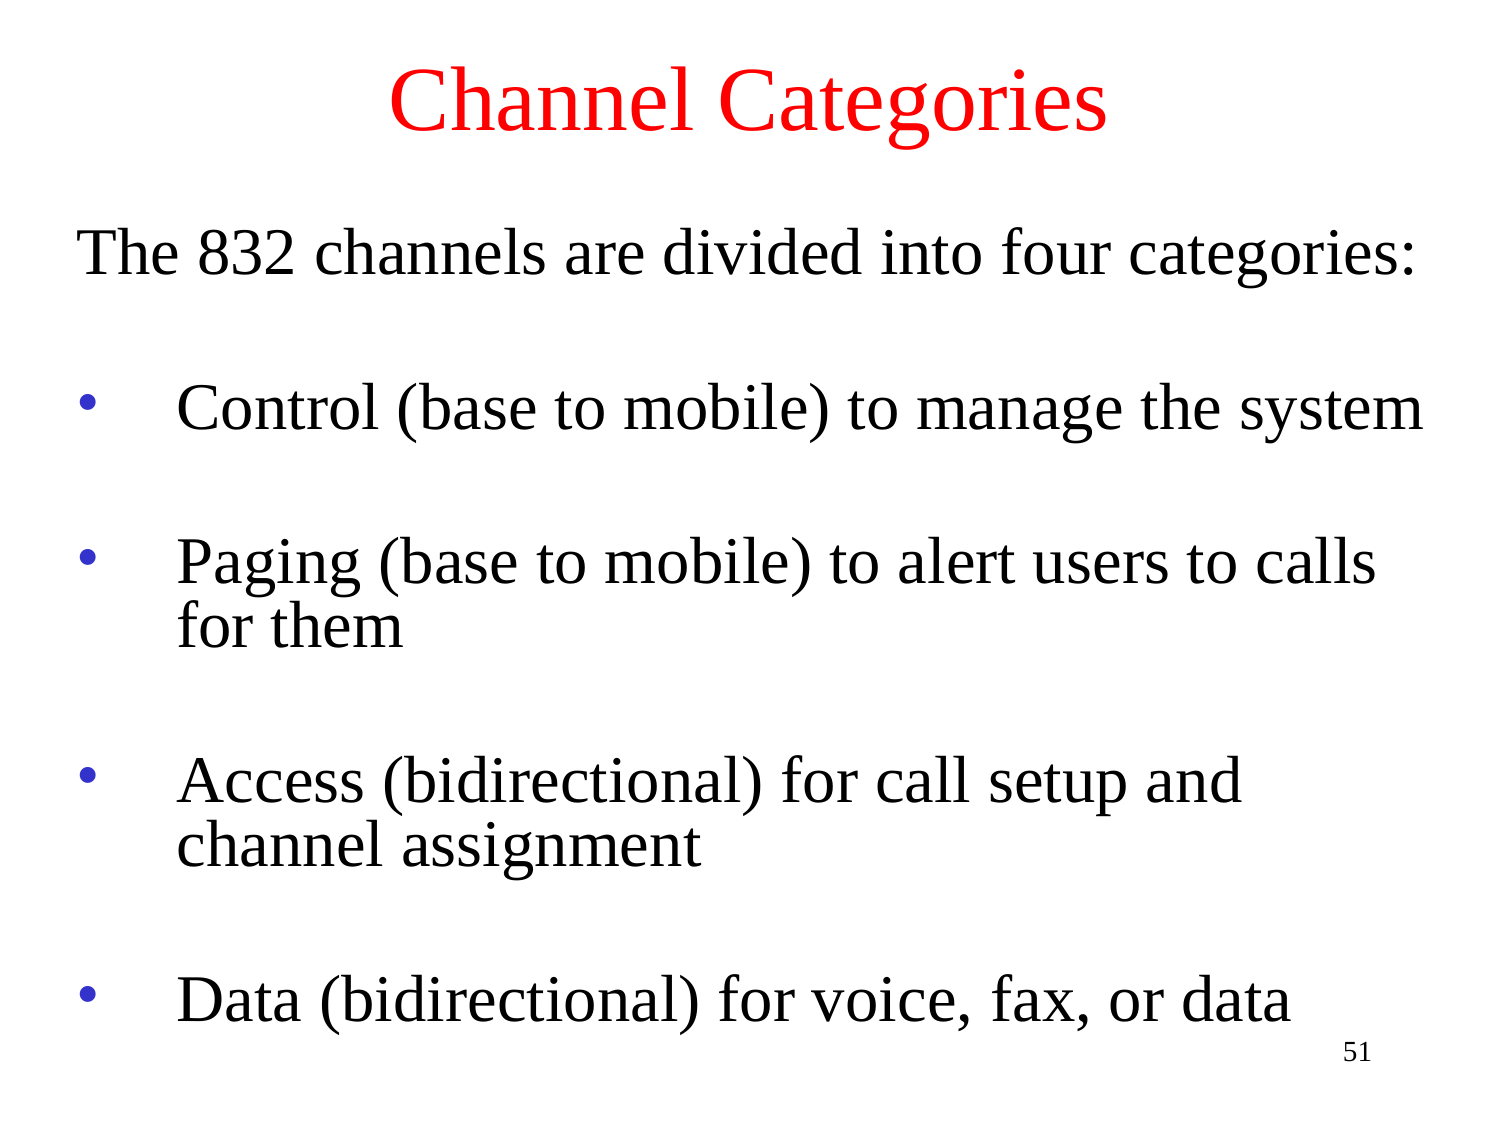

# Channel Categories
The 832 channels are divided into four categories:

Control (base to mobile) to manage the system

Paging (base to mobile) to alert users to calls for them

Access (bidirectional) for call setup and channel assignment

Data (bidirectional) for voice, fax, or data

51